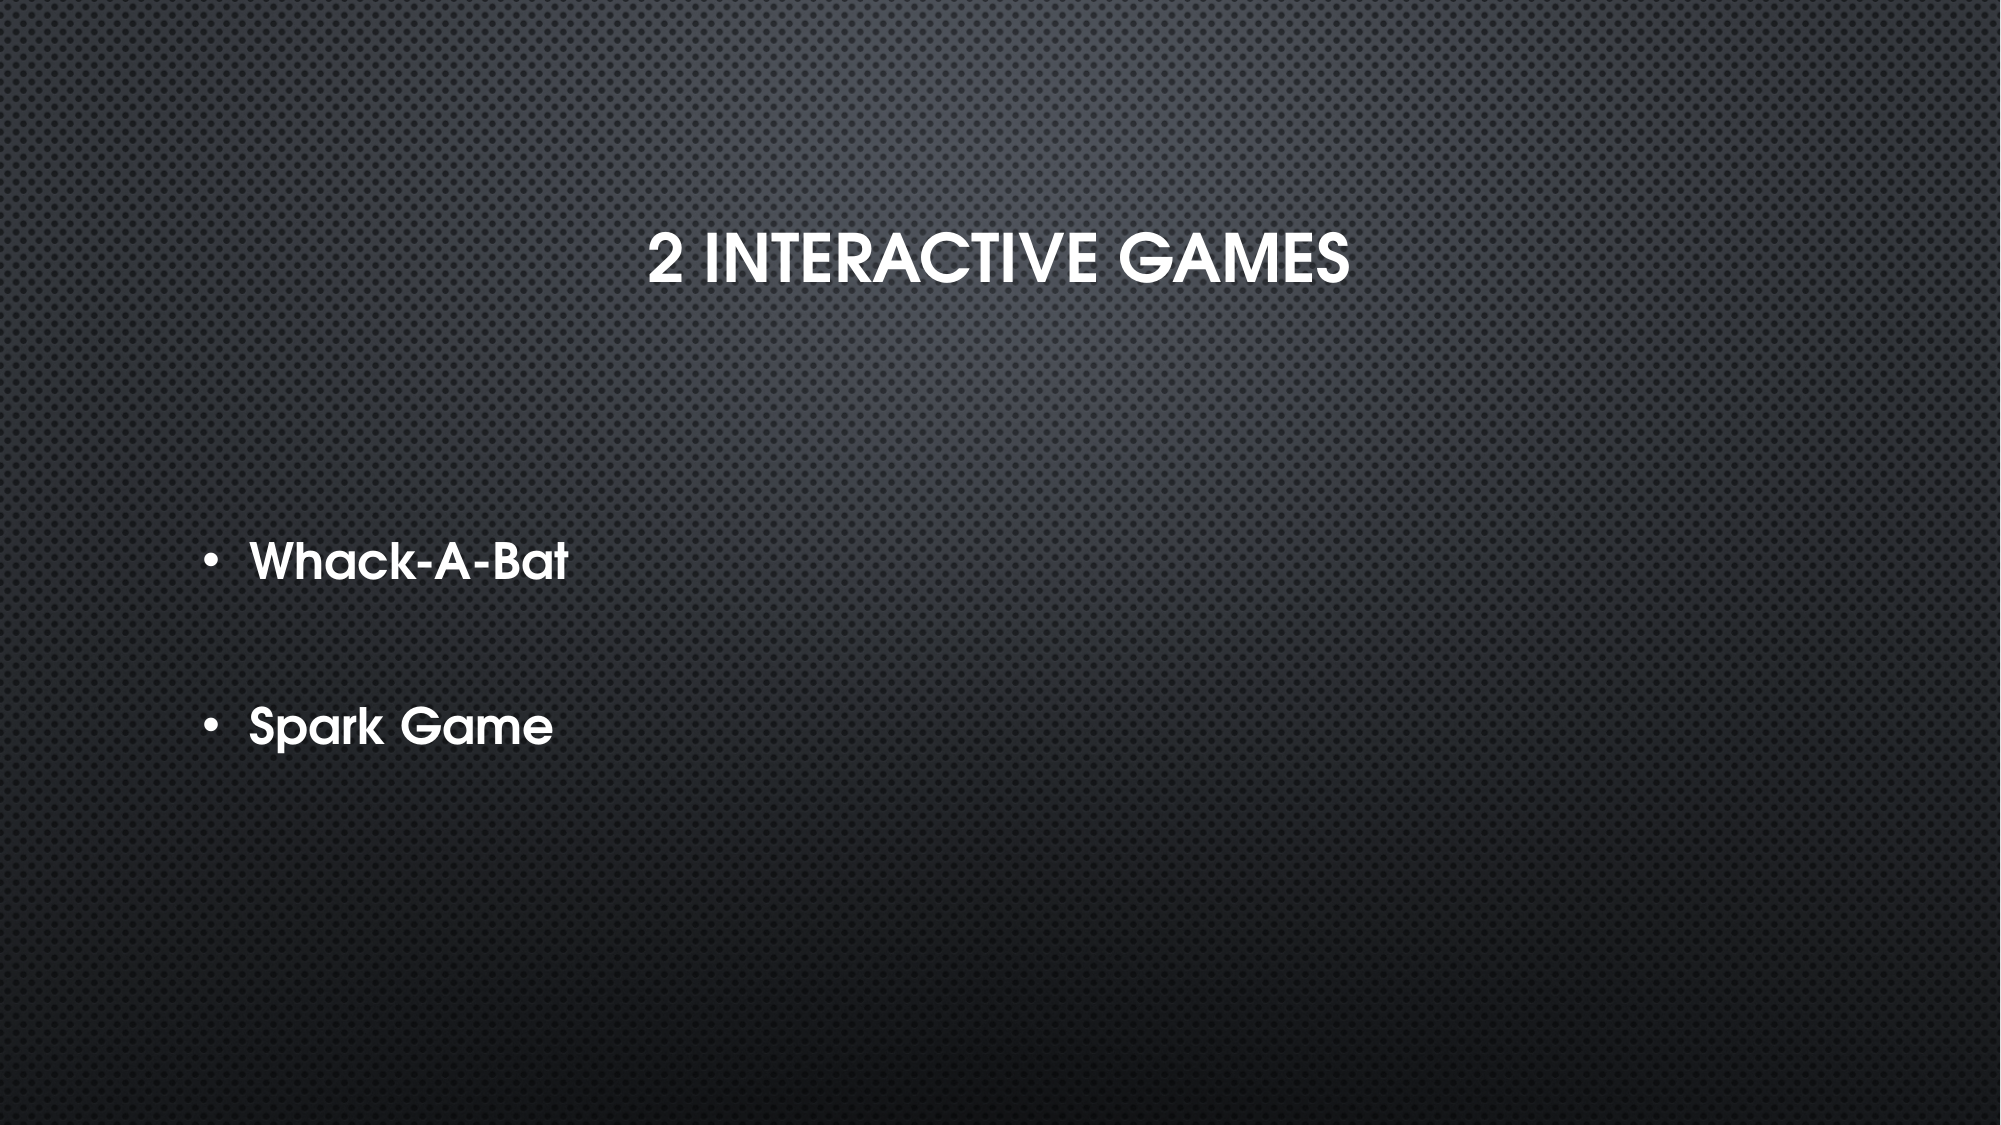

# 2 Interactive Games
Whack-A-Bat

Spark Game